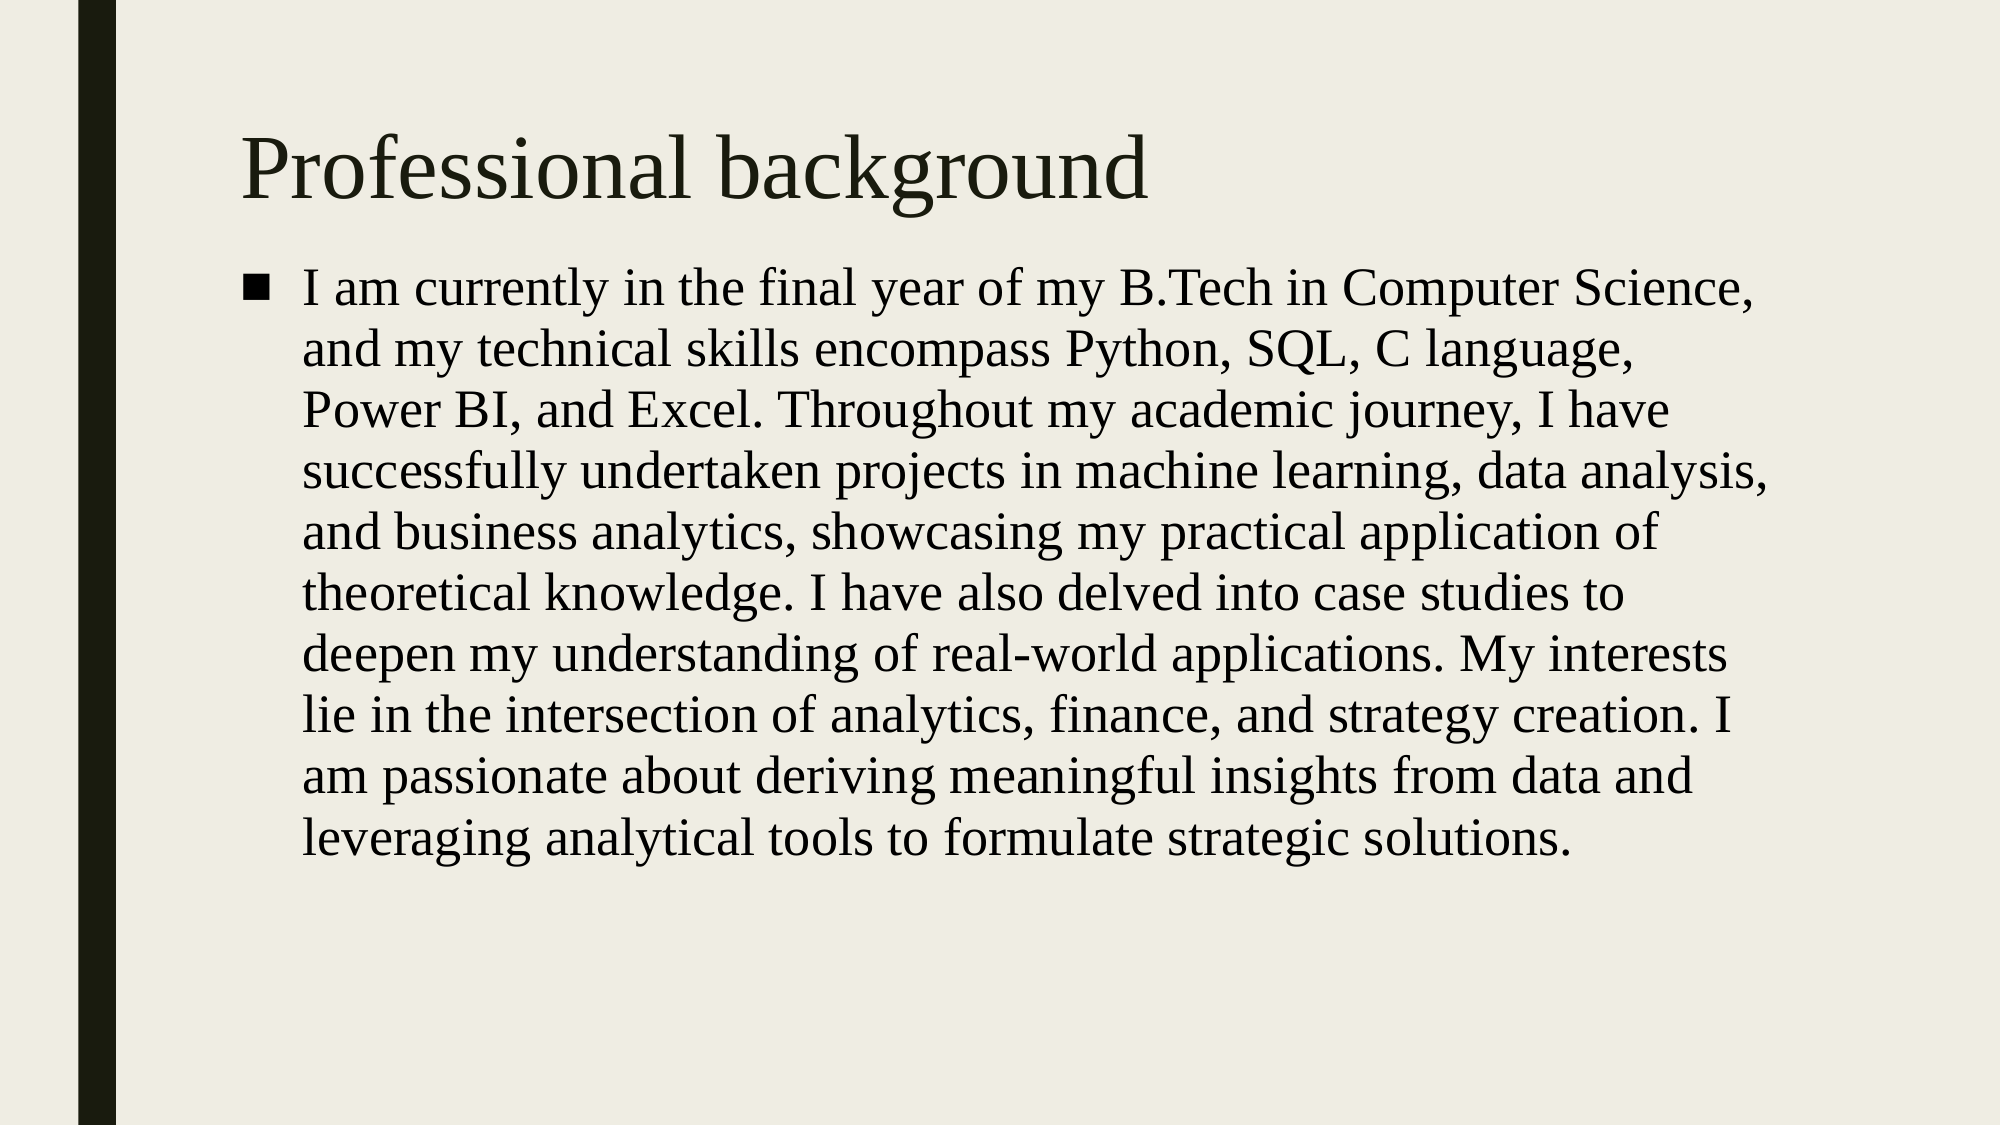

# Professional background
I am currently in the final year of my B.Tech in Computer Science, and my technical skills encompass Python, SQL, C language, Power BI, and Excel. Throughout my academic journey, I have successfully undertaken projects in machine learning, data analysis, and business analytics, showcasing my practical application of theoretical knowledge. I have also delved into case studies to deepen my understanding of real-world applications. My interests lie in the intersection of analytics, finance, and strategy creation. I am passionate about deriving meaningful insights from data and leveraging analytical tools to formulate strategic solutions.